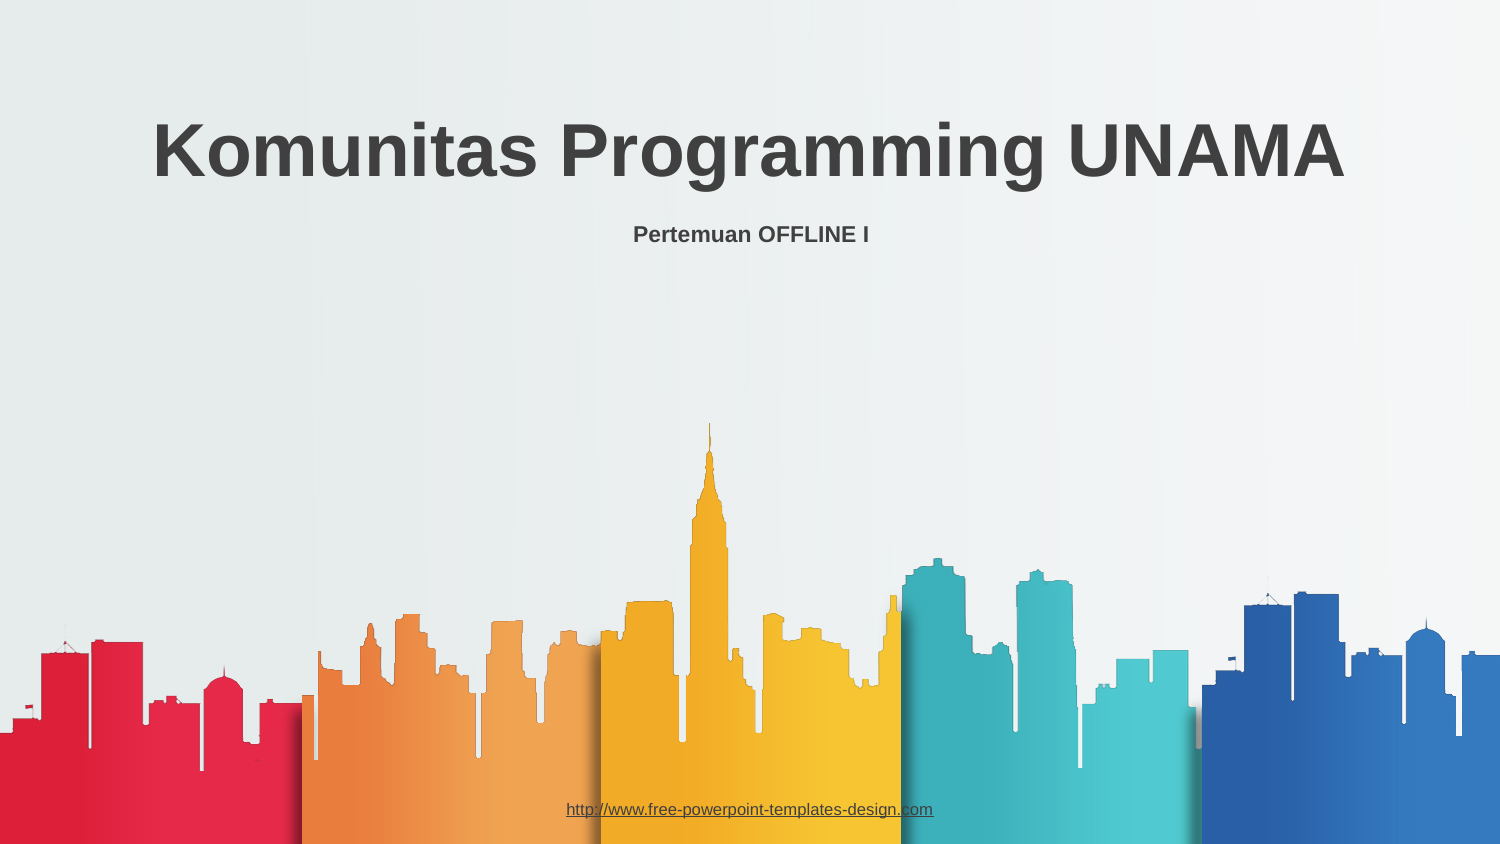

# Komunitas Programming UNAMA
Pertemuan OFFLINE I
http://www.free-powerpoint-templates-design.com